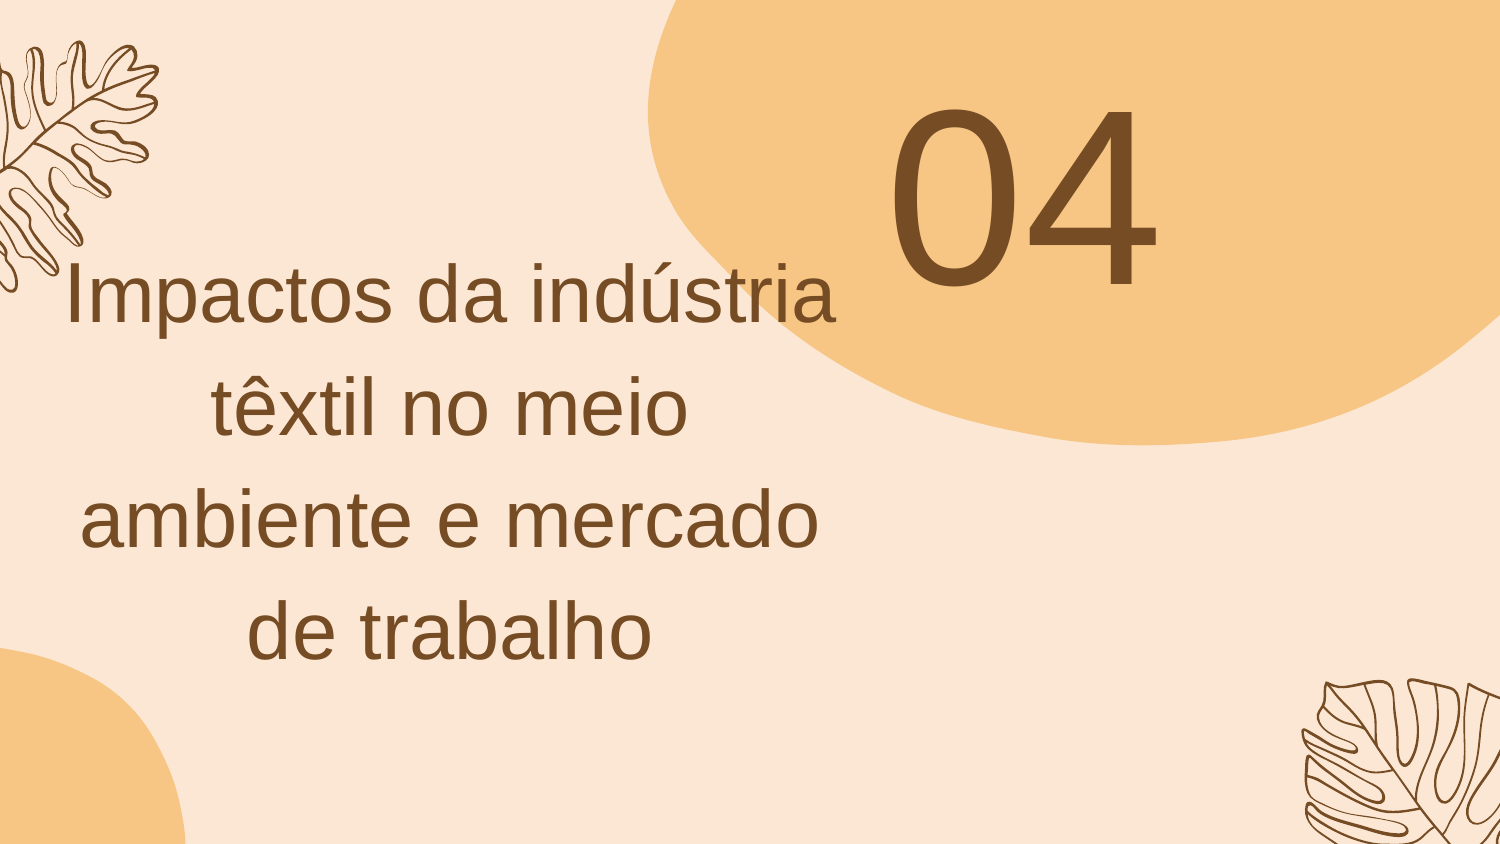

04
# Impactos da indústria têxtil no meio ambiente e mercado de trabalho